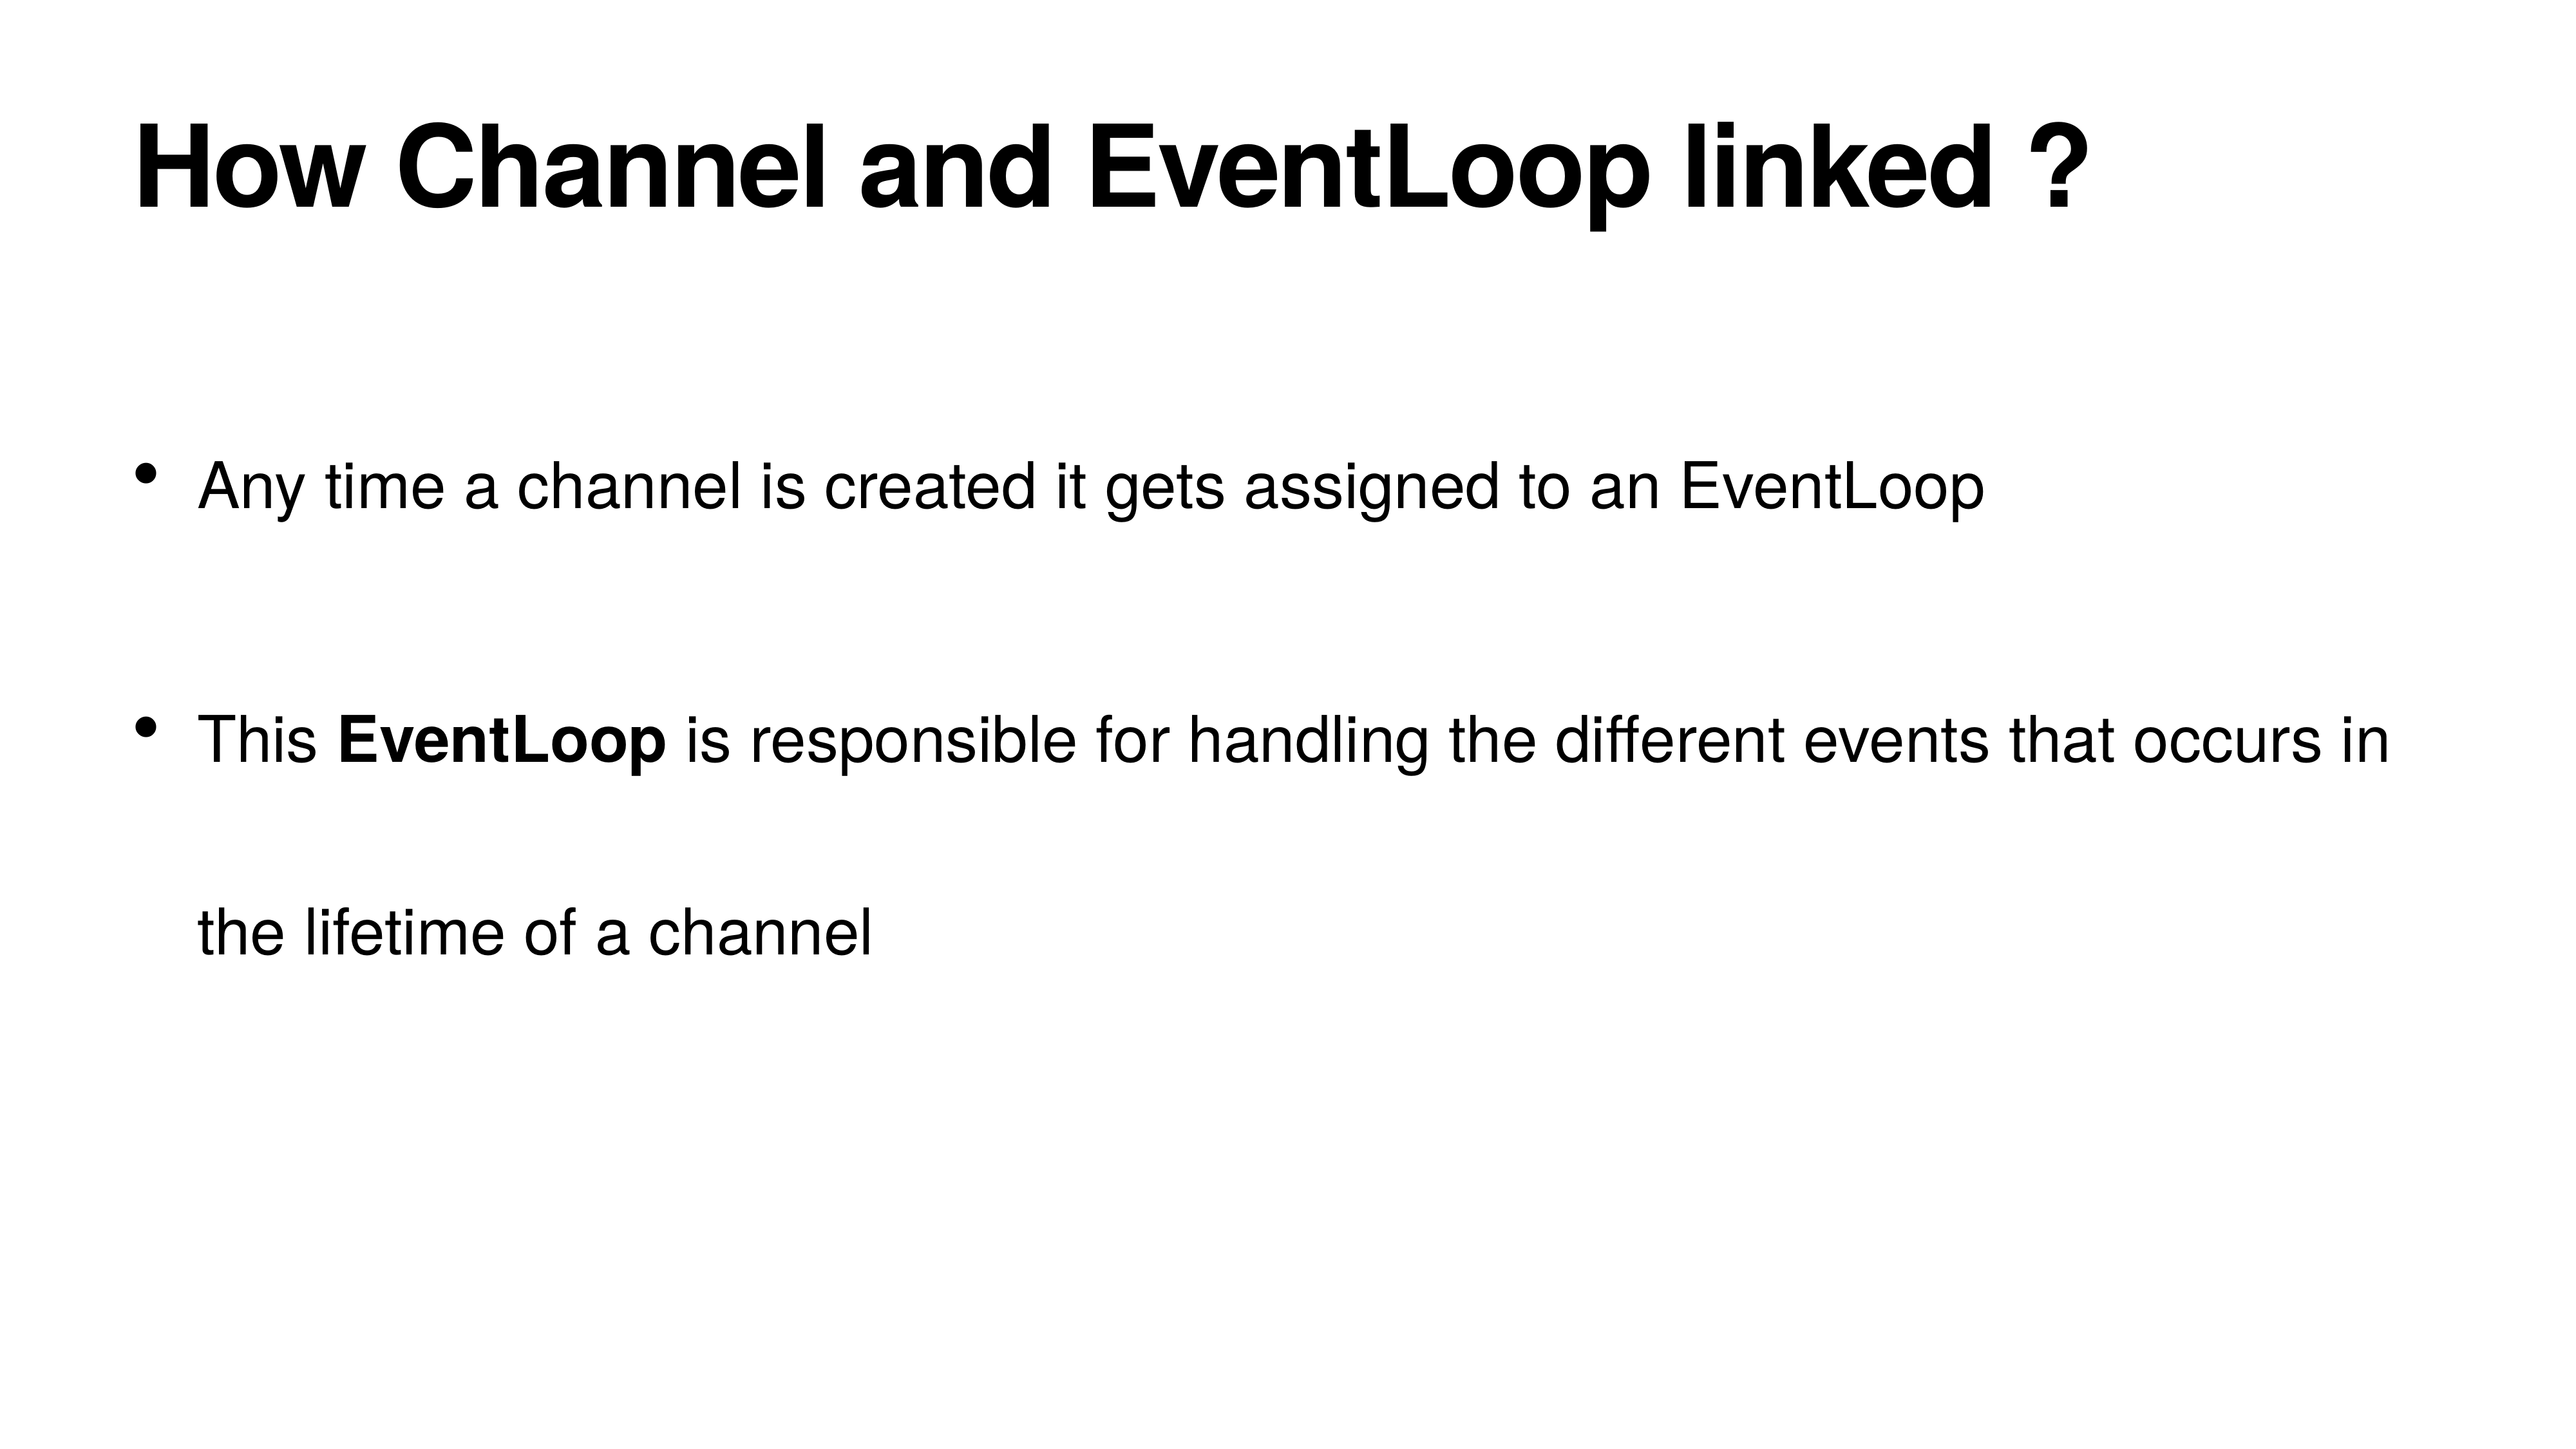

# How Channel and EventLoop linked ?
Any time a channel is created it gets assigned to an EventLoop
This EventLoop is responsible for handling the different events that occurs in the lifetime of a channel